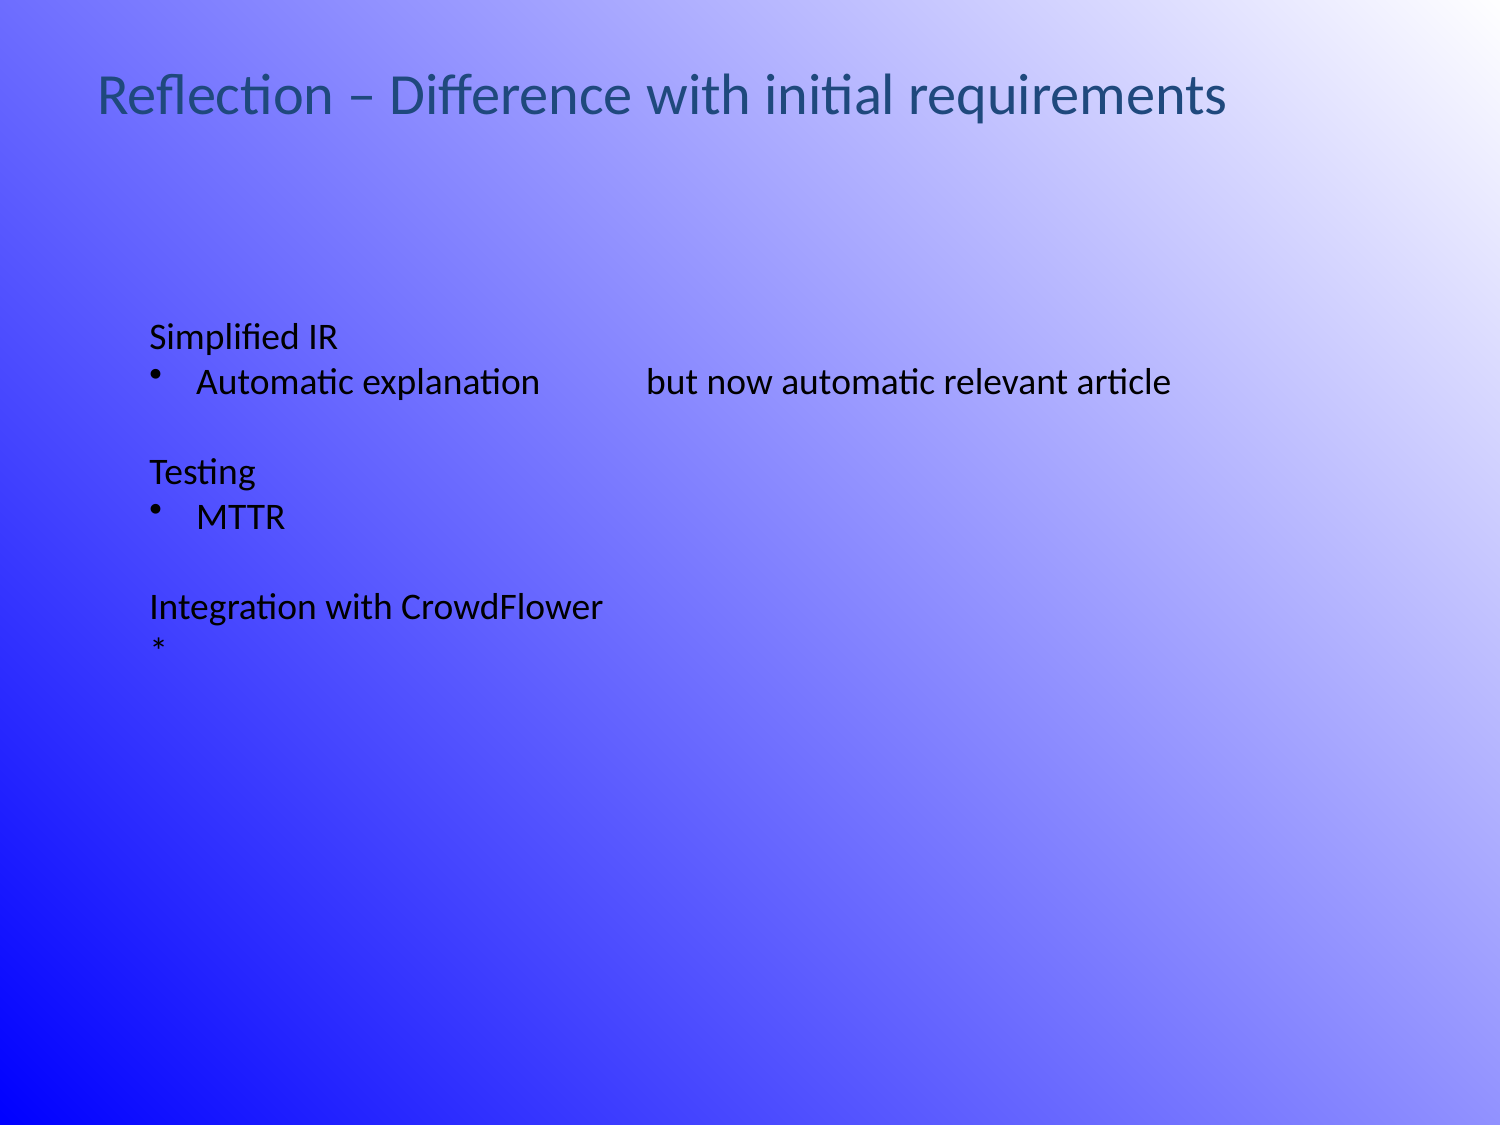

Reflection – Difference with initial requirements
Simplified IR
Automatic explanation	but now automatic relevant article

Testing
MTTR

Integration with CrowdFlower
*